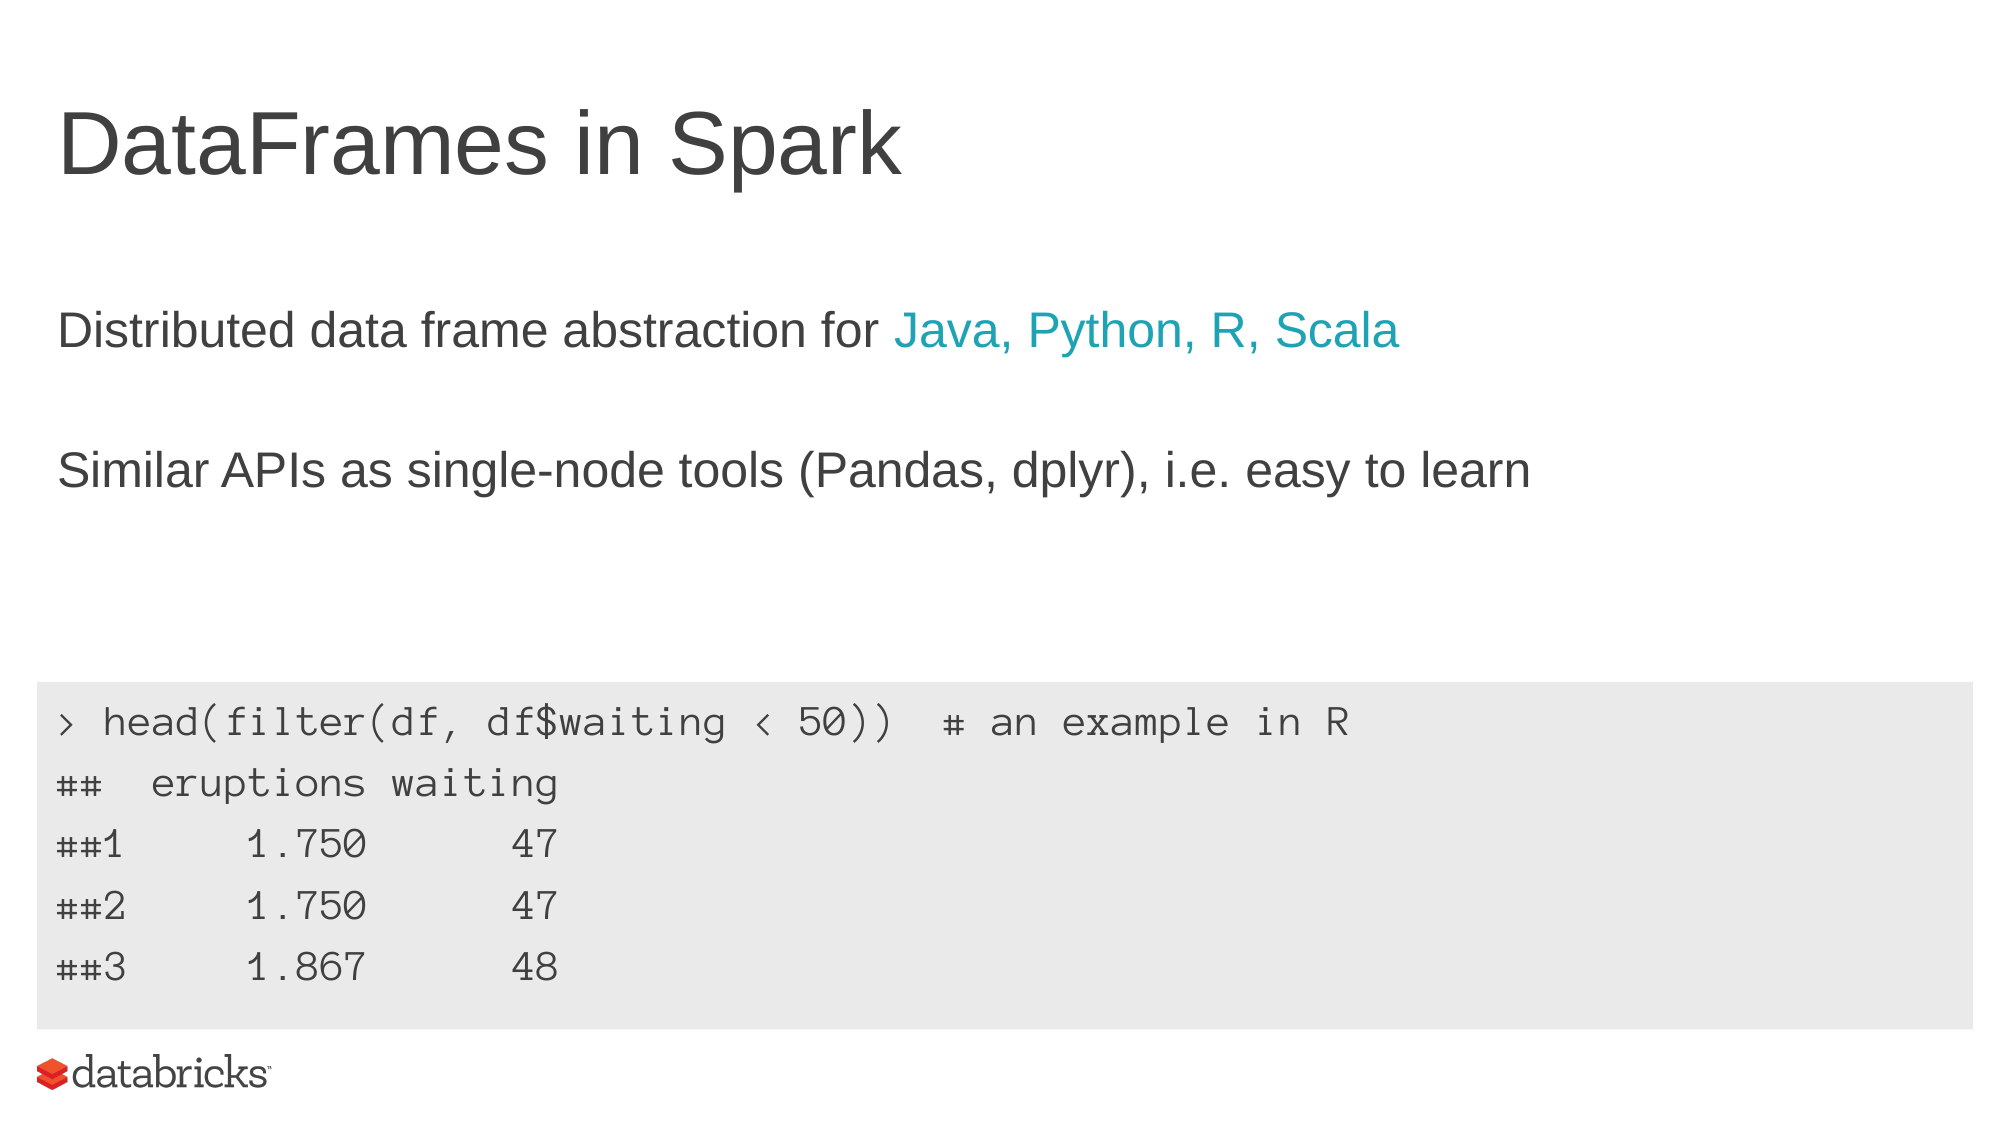

# DataFrames in Spark
Distributed data frame abstraction for Java, Python, R, Scala

Similar APIs as single-node tools (Pandas, dplyr), i.e. easy to learn
> head(filter(df, df$waiting < 50))  # an example in R
##  eruptions waiting
##1     1.750      47
##2     1.750      47
##3     1.867      48